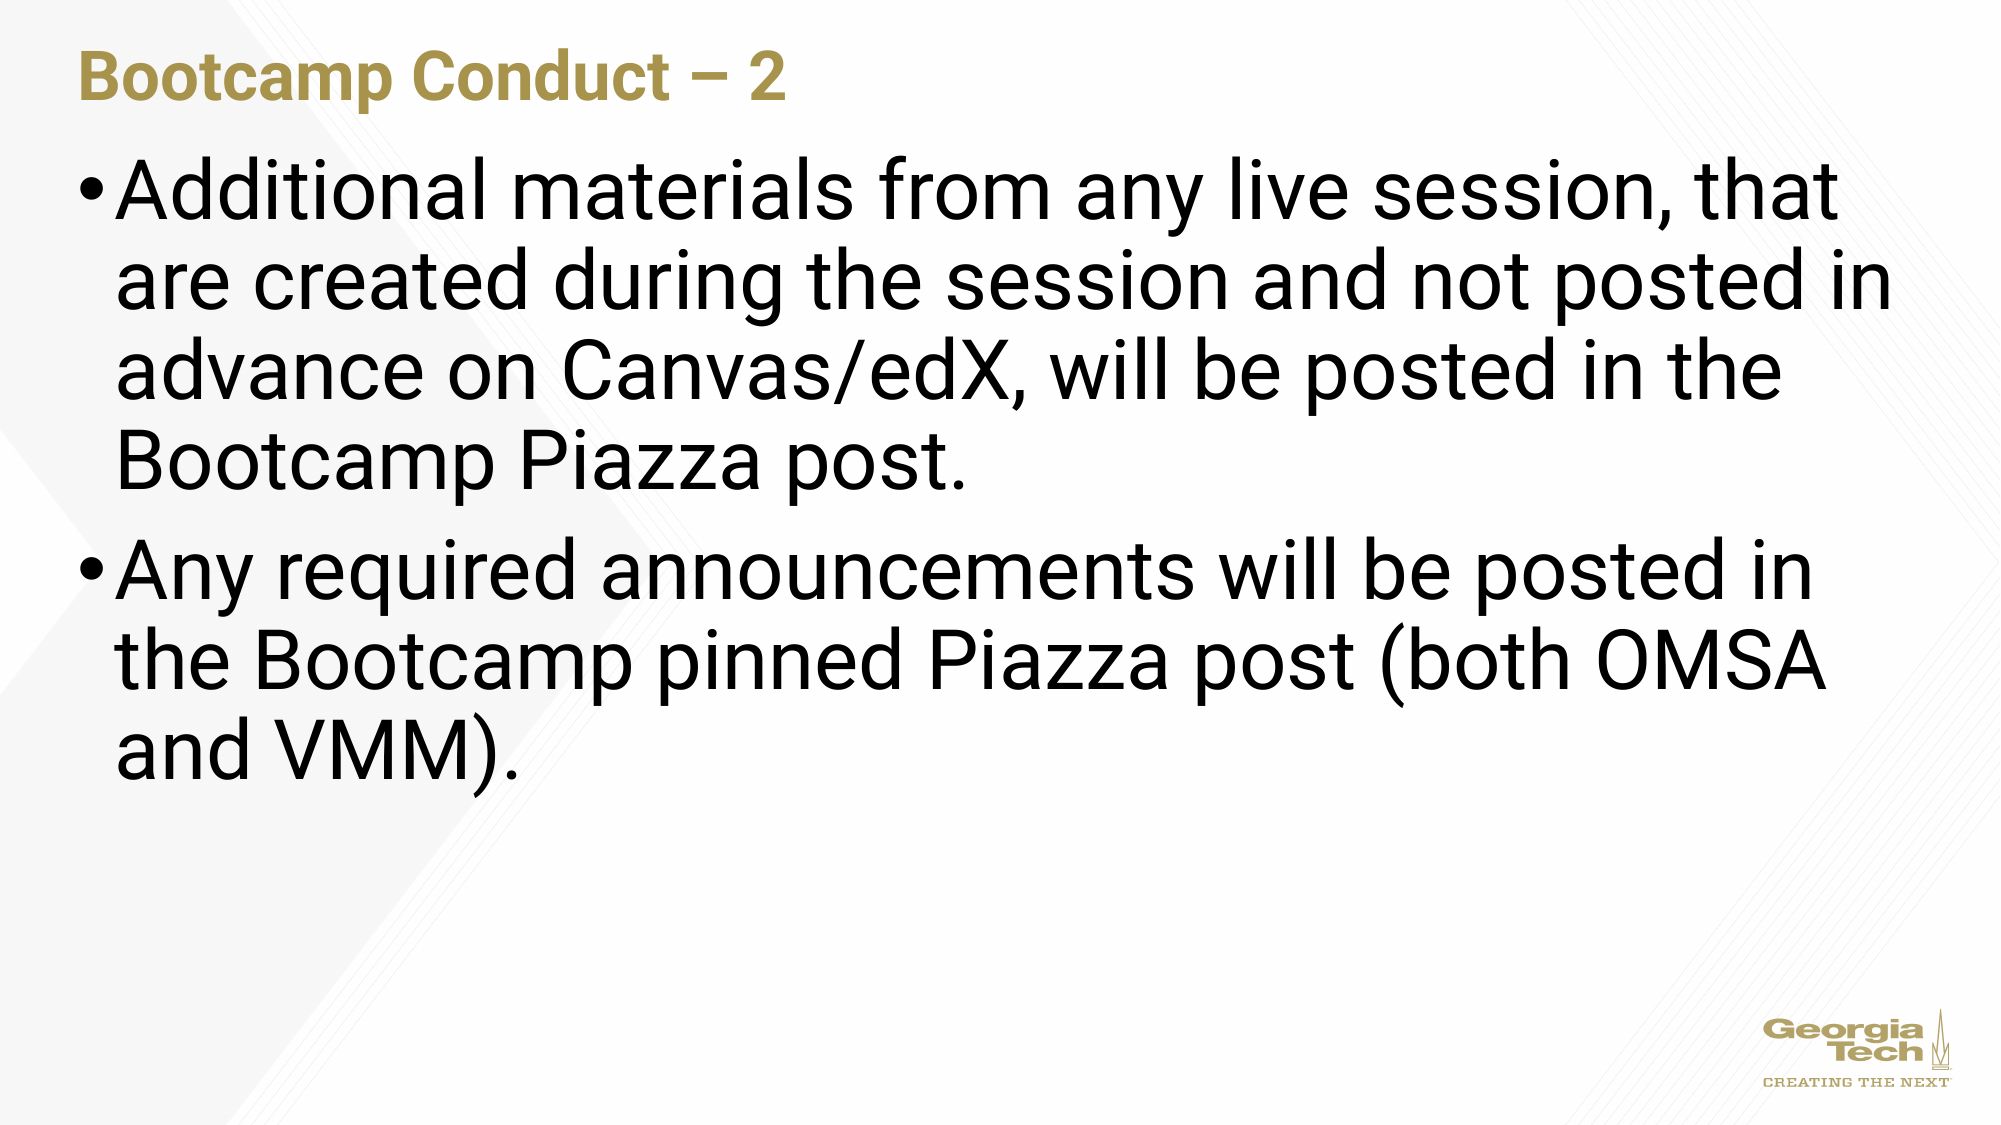

# Bootcamp Conduct – 2
Additional materials from any live session, that are created during the session and not posted in advance on Canvas/edX, will be posted in the Bootcamp Piazza post.
Any required announcements will be posted in the Bootcamp pinned Piazza post (both OMSA and VMM).